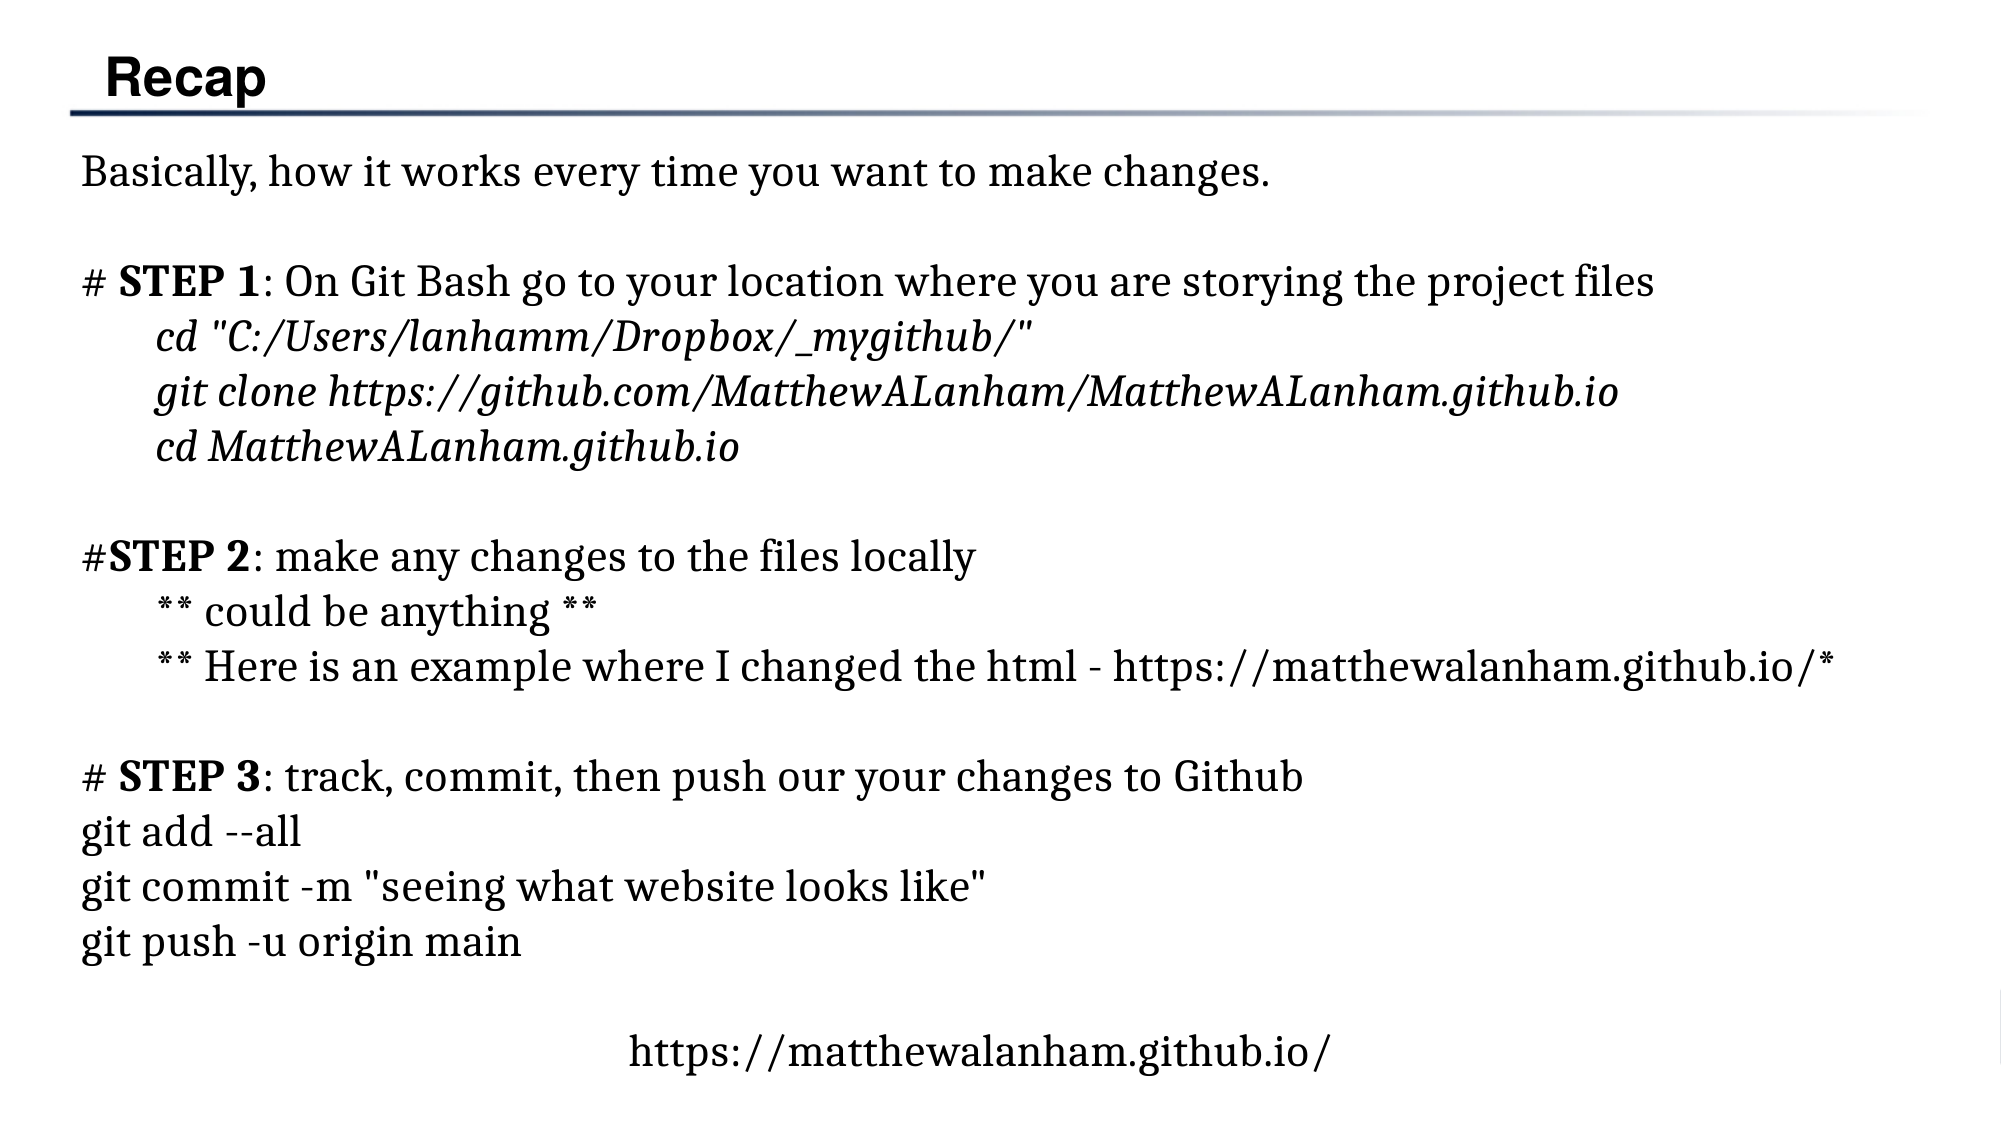

Recap
Basically, how it works every time you want to make changes.

# STEP 1: On Git Bash go to your location where you are storying the project files
cd "C:/Users/lanhamm/Dropbox/_mygithub/"
git clone https://github.com/MatthewALanham/MatthewALanham.github.io
cd MatthewALanham.github.io

#STEP 2: make any changes to the files locally
** could be anything **
** Here is an example where I changed the html - https://matthewalanham.github.io/*

# STEP 3: track, commit, then push our your changes to Github
git add --all
git commit -m "seeing what website looks like"
git push -u origin main

https://matthewalanham.github.io/